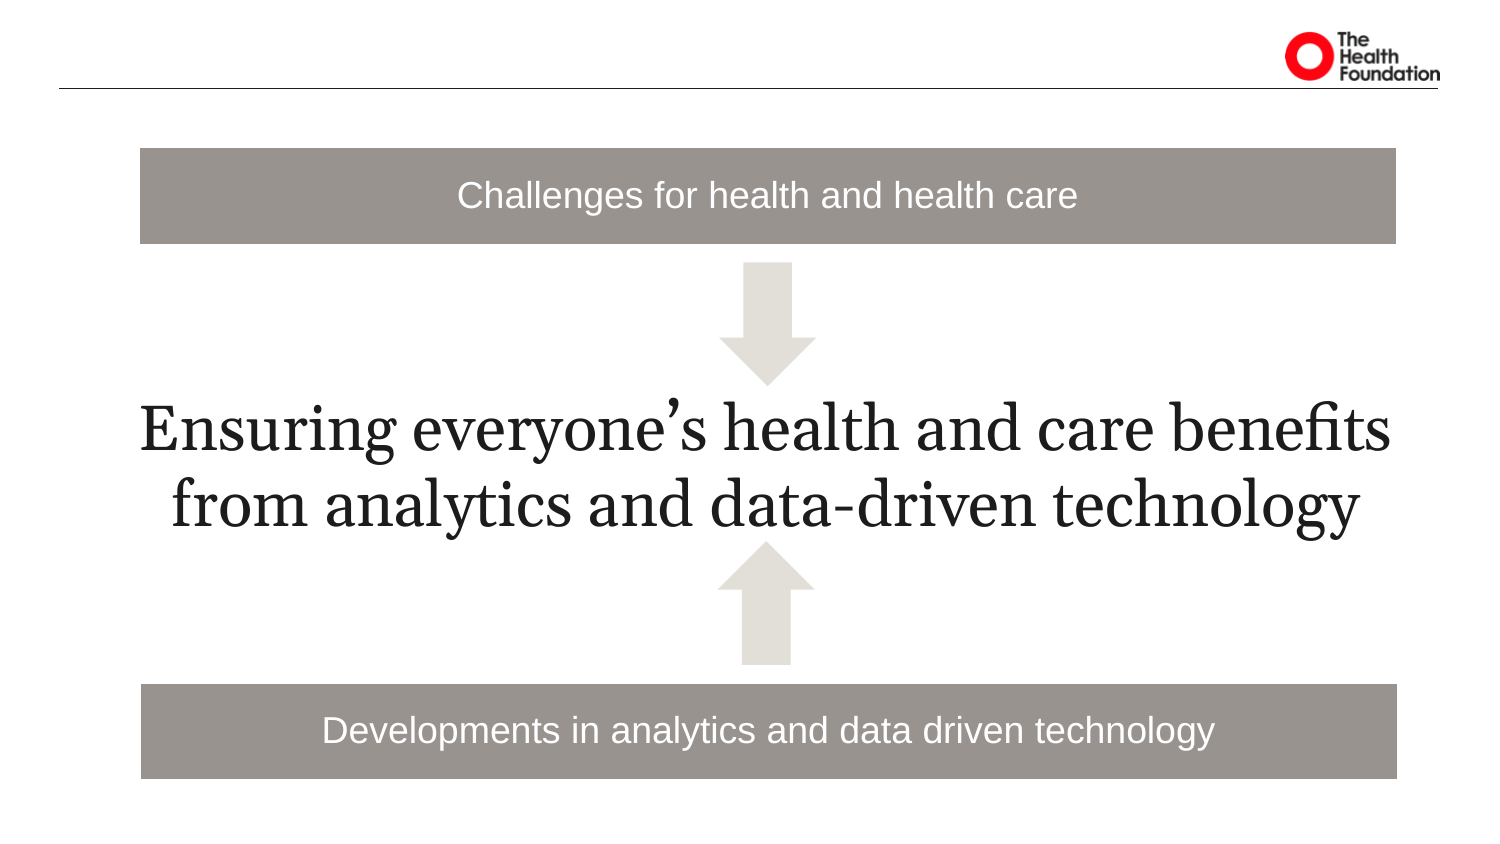

Challenges for health and health care

# Ensuring everyone’s health and care benefits from analytics and data-driven technology

Developments in analytics and data driven technology